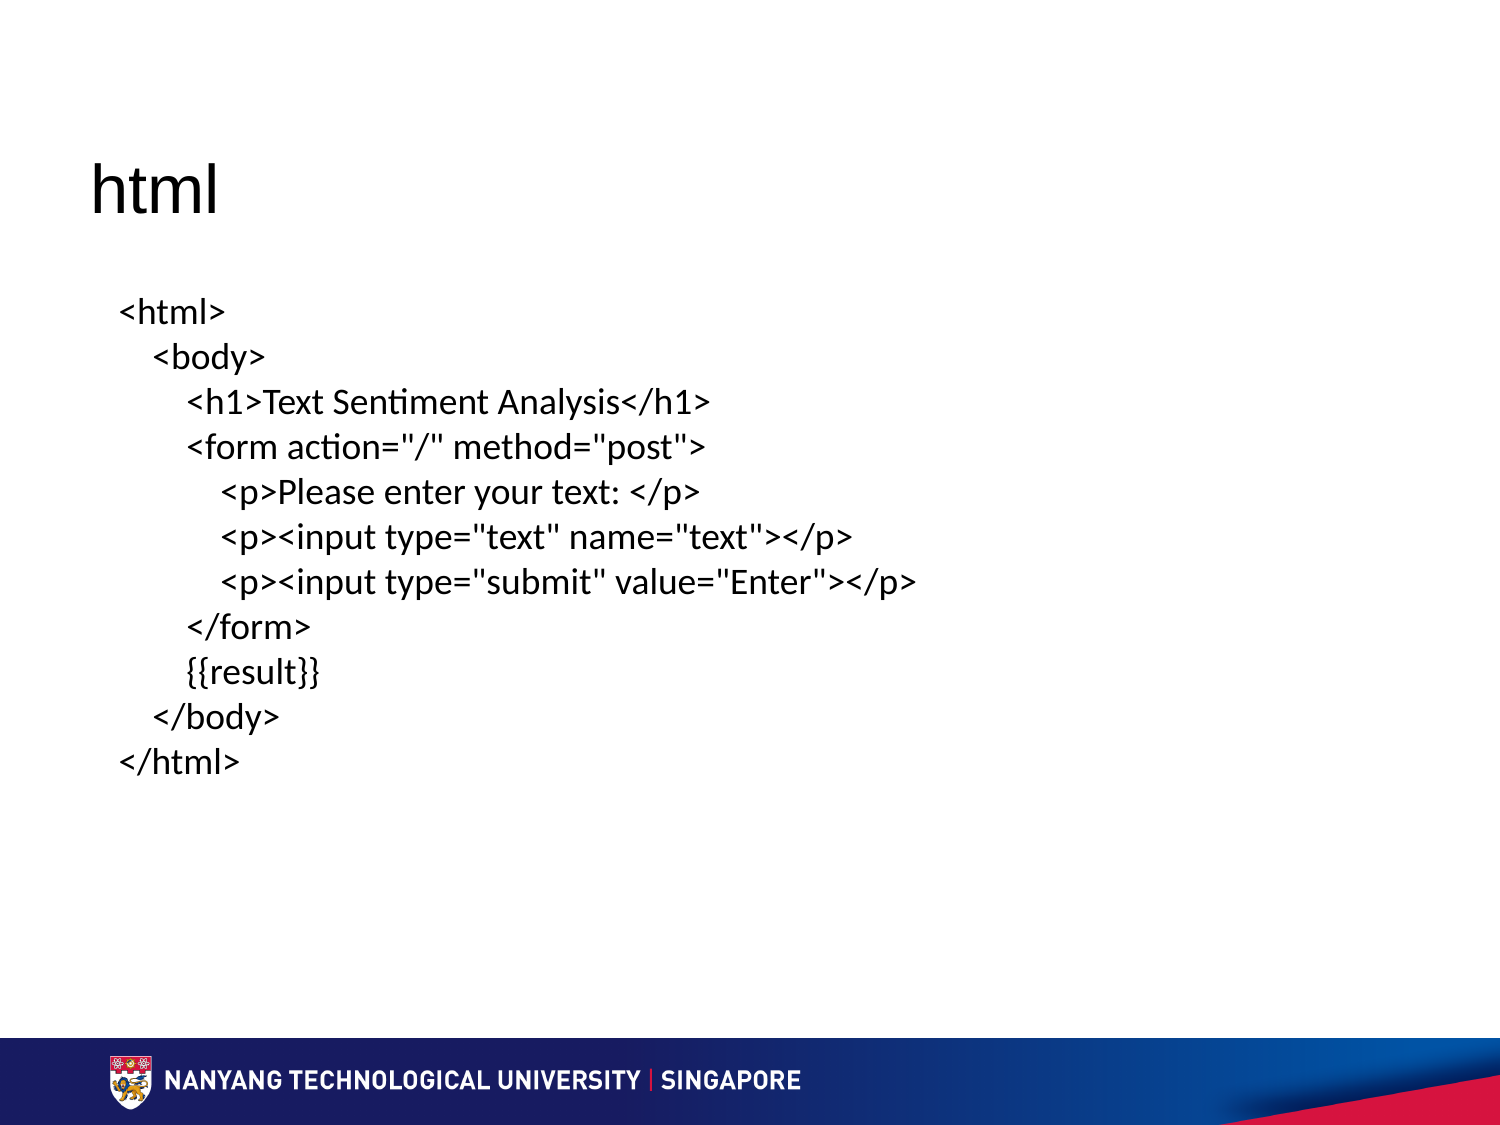

# html
<html>
    <body>
        <h1>Text Sentiment Analysis</h1>
        <form action="/" method="post">
            <p>Please enter your text: </p>
            <p><input type="text" name="text"></p>
            <p><input type="submit" value="Enter"></p>
        </form>
        {{result}}
    </body>
</html>